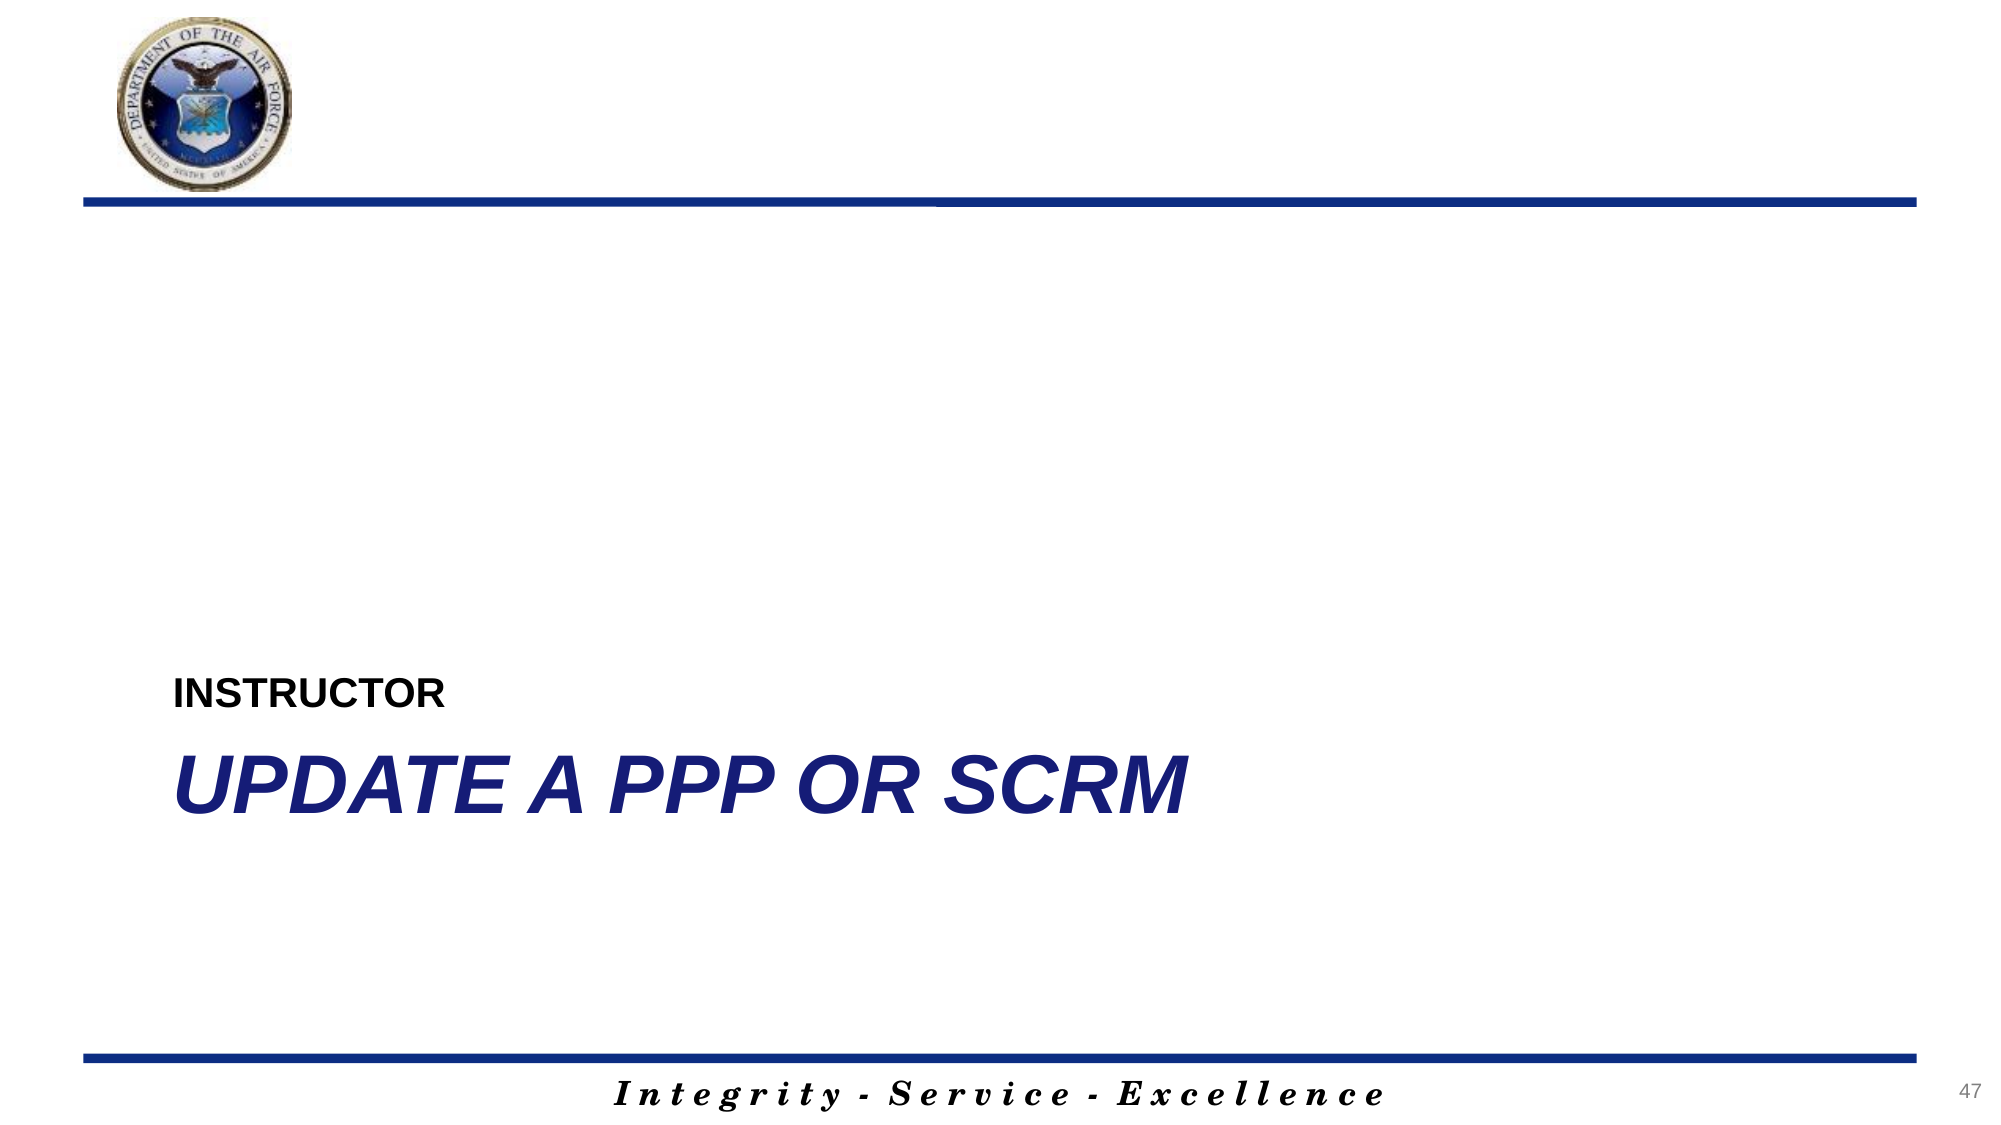

INSTRUCTOR
# UPDATE A PPP OR SCRM
47